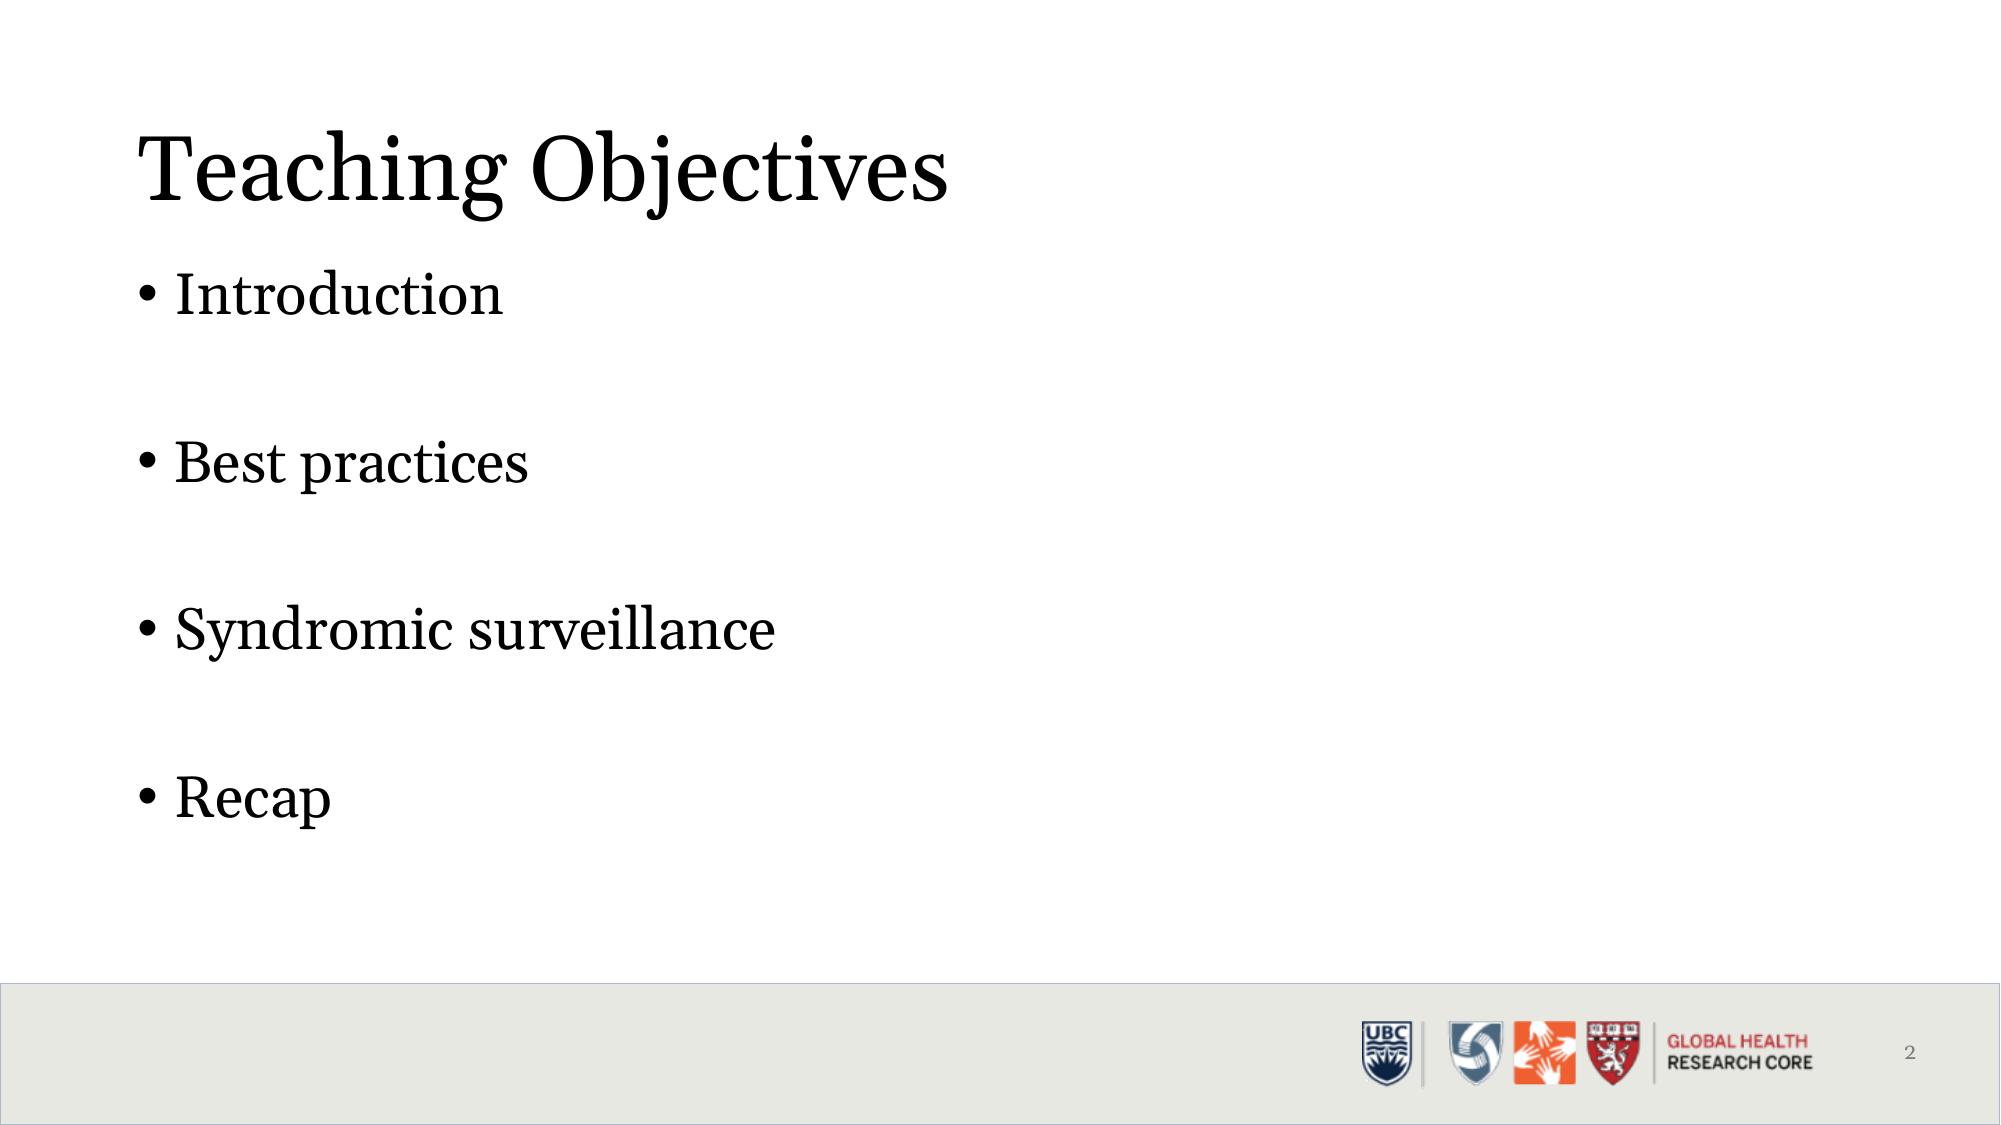

# Teaching Objectives
Introduction

Best practices

Syndromic surveillance

Recap